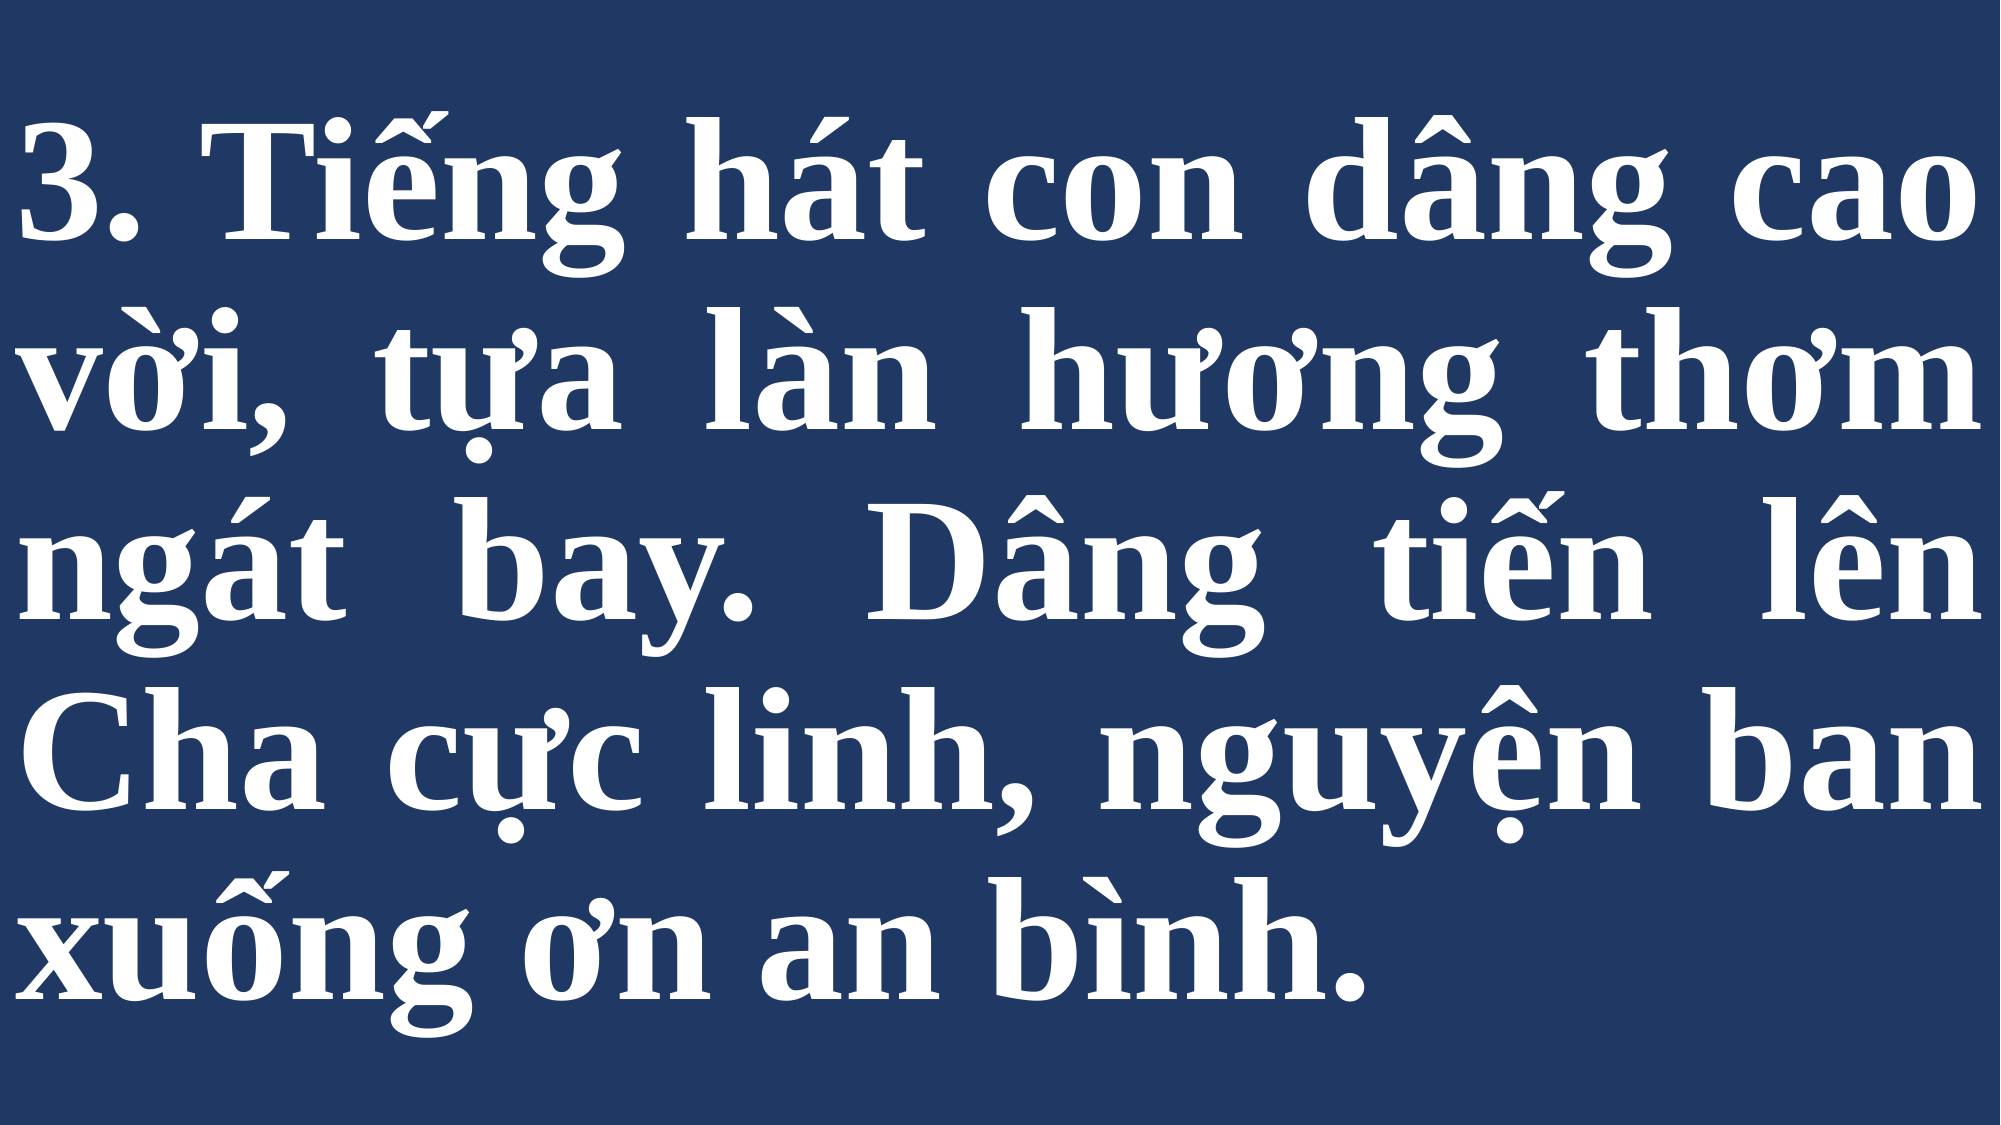

# 3. Tiếng hát con dâng cao vời, tựa làn hương thơm ngát bay. Dâng tiến lên Cha cực linh, nguyện ban xuống ơn an bình.